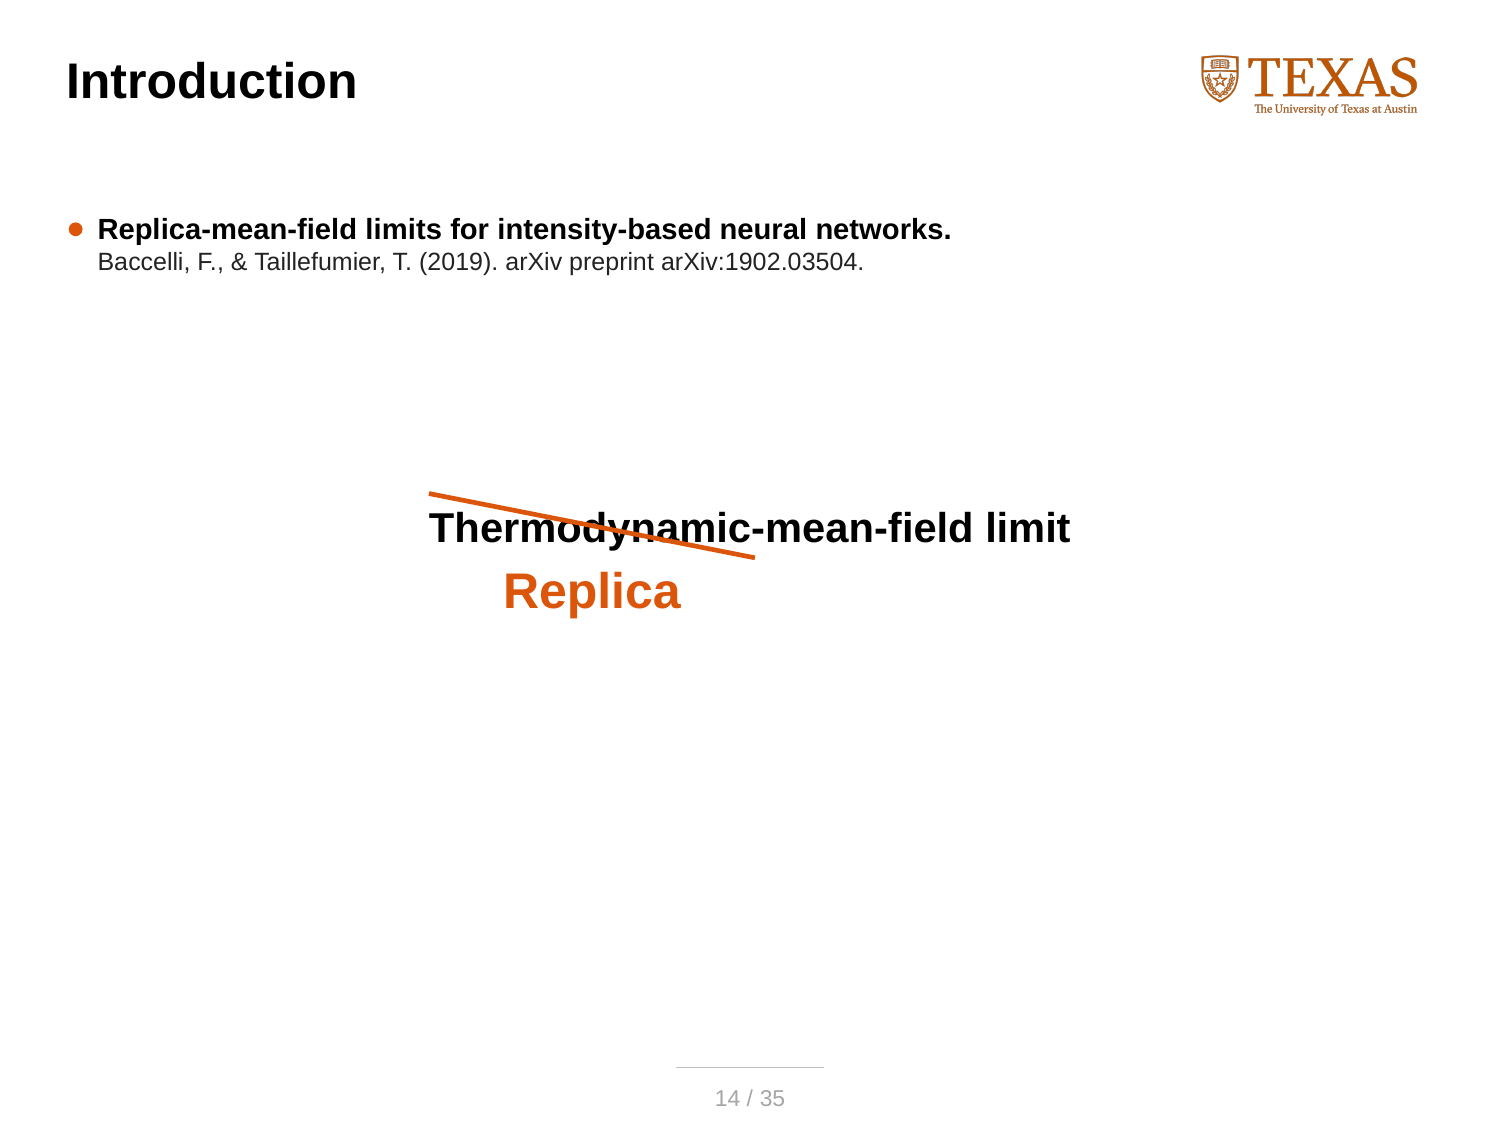

# Introduction
Replica-mean-field limits for intensity-based neural networks.
Baccelli, F., & Taillefumier, T. (2019). arXiv preprint arXiv:1902.03504.

Thermodynamic-mean-field limit
Replica
14 / 35